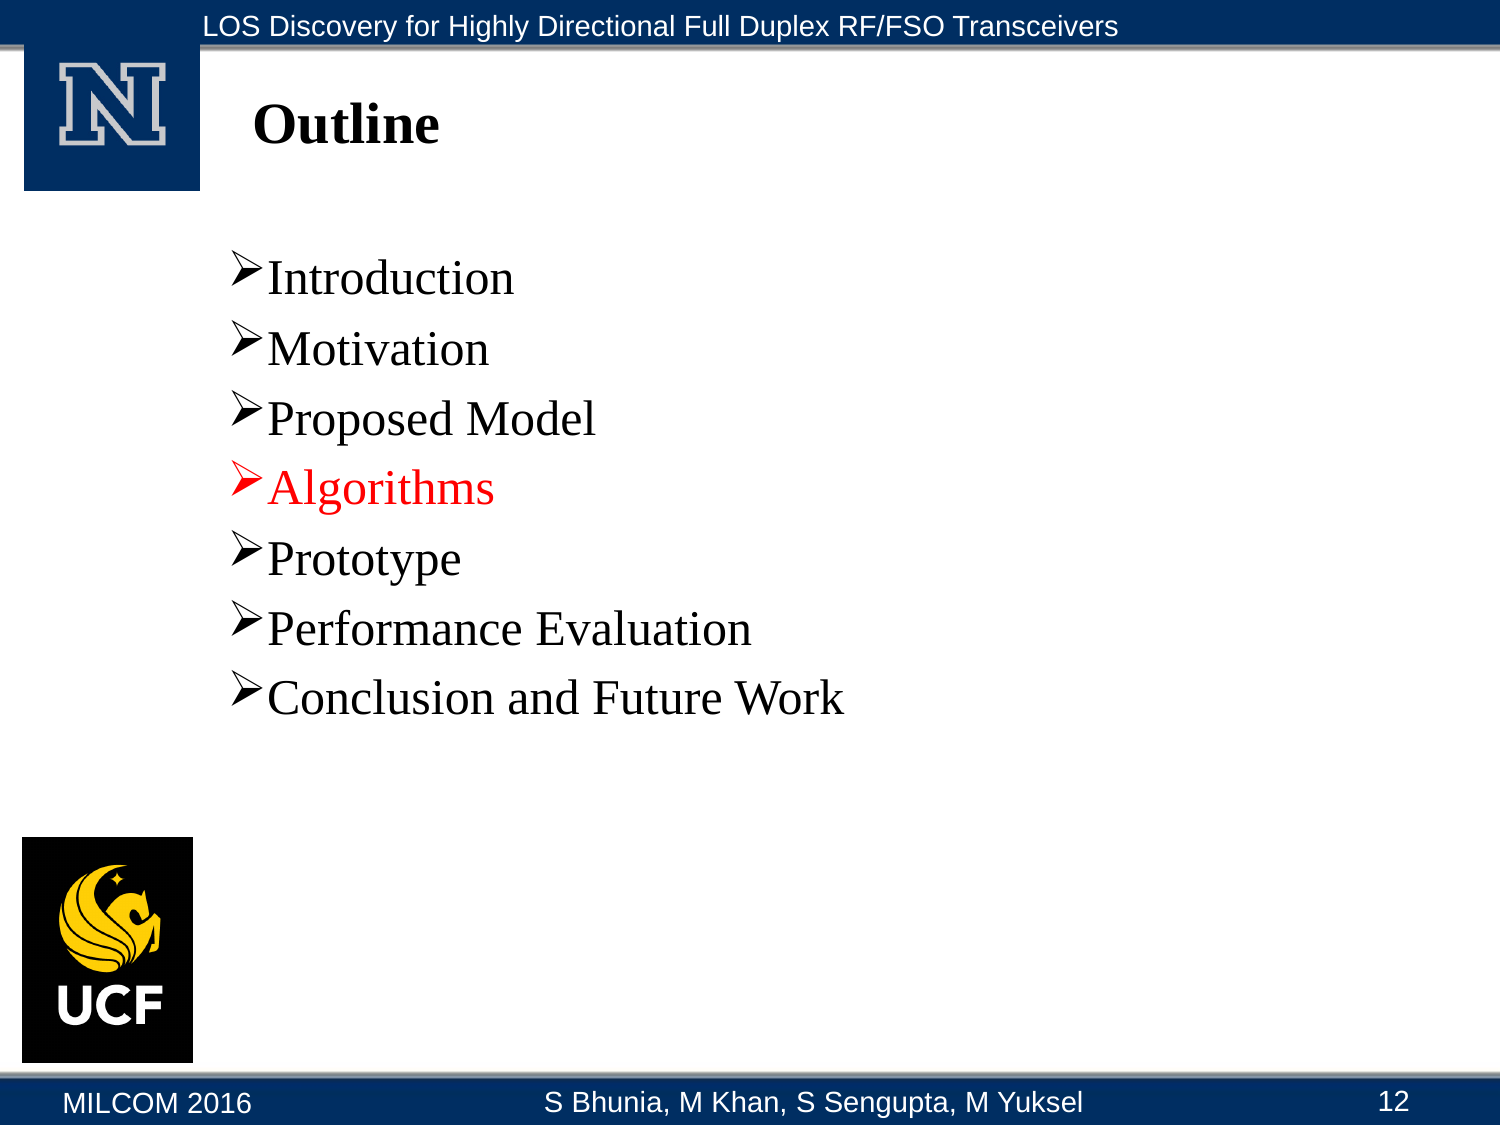

# Outline
Introduction
Motivation
Proposed Model
Algorithms
Prototype
Performance Evaluation
Conclusion and Future Work
12